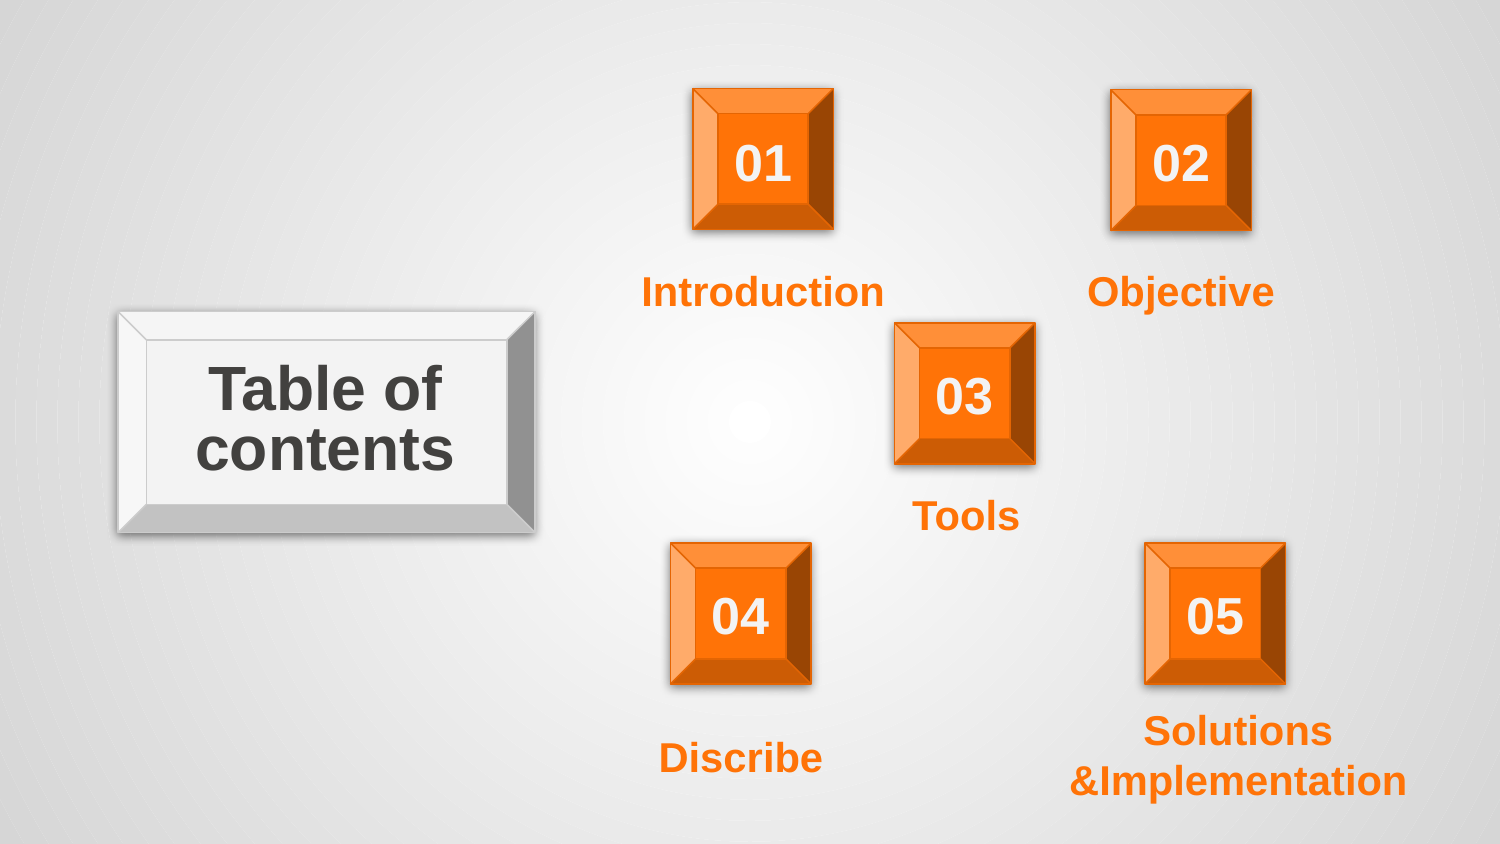

01
02
# Introduction
Objective
Table of contents

03
Tools

04
05
Solutions &Implementation
Discribe